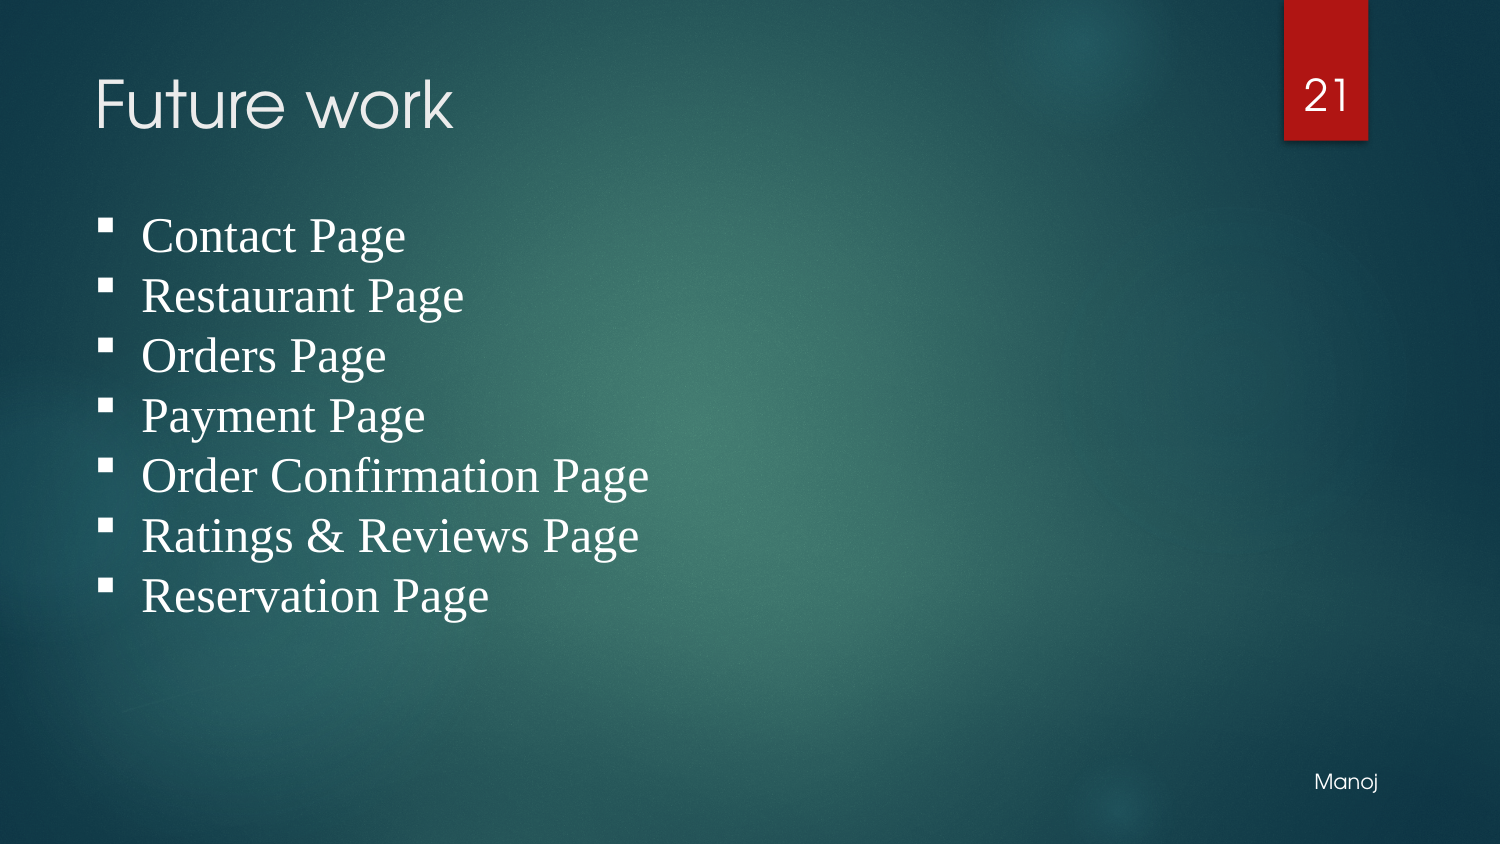

21
# Future work
Contact Page
Restaurant Page
Orders Page
Payment Page
Order Confirmation Page
Ratings & Reviews Page
Reservation Page
Manoj